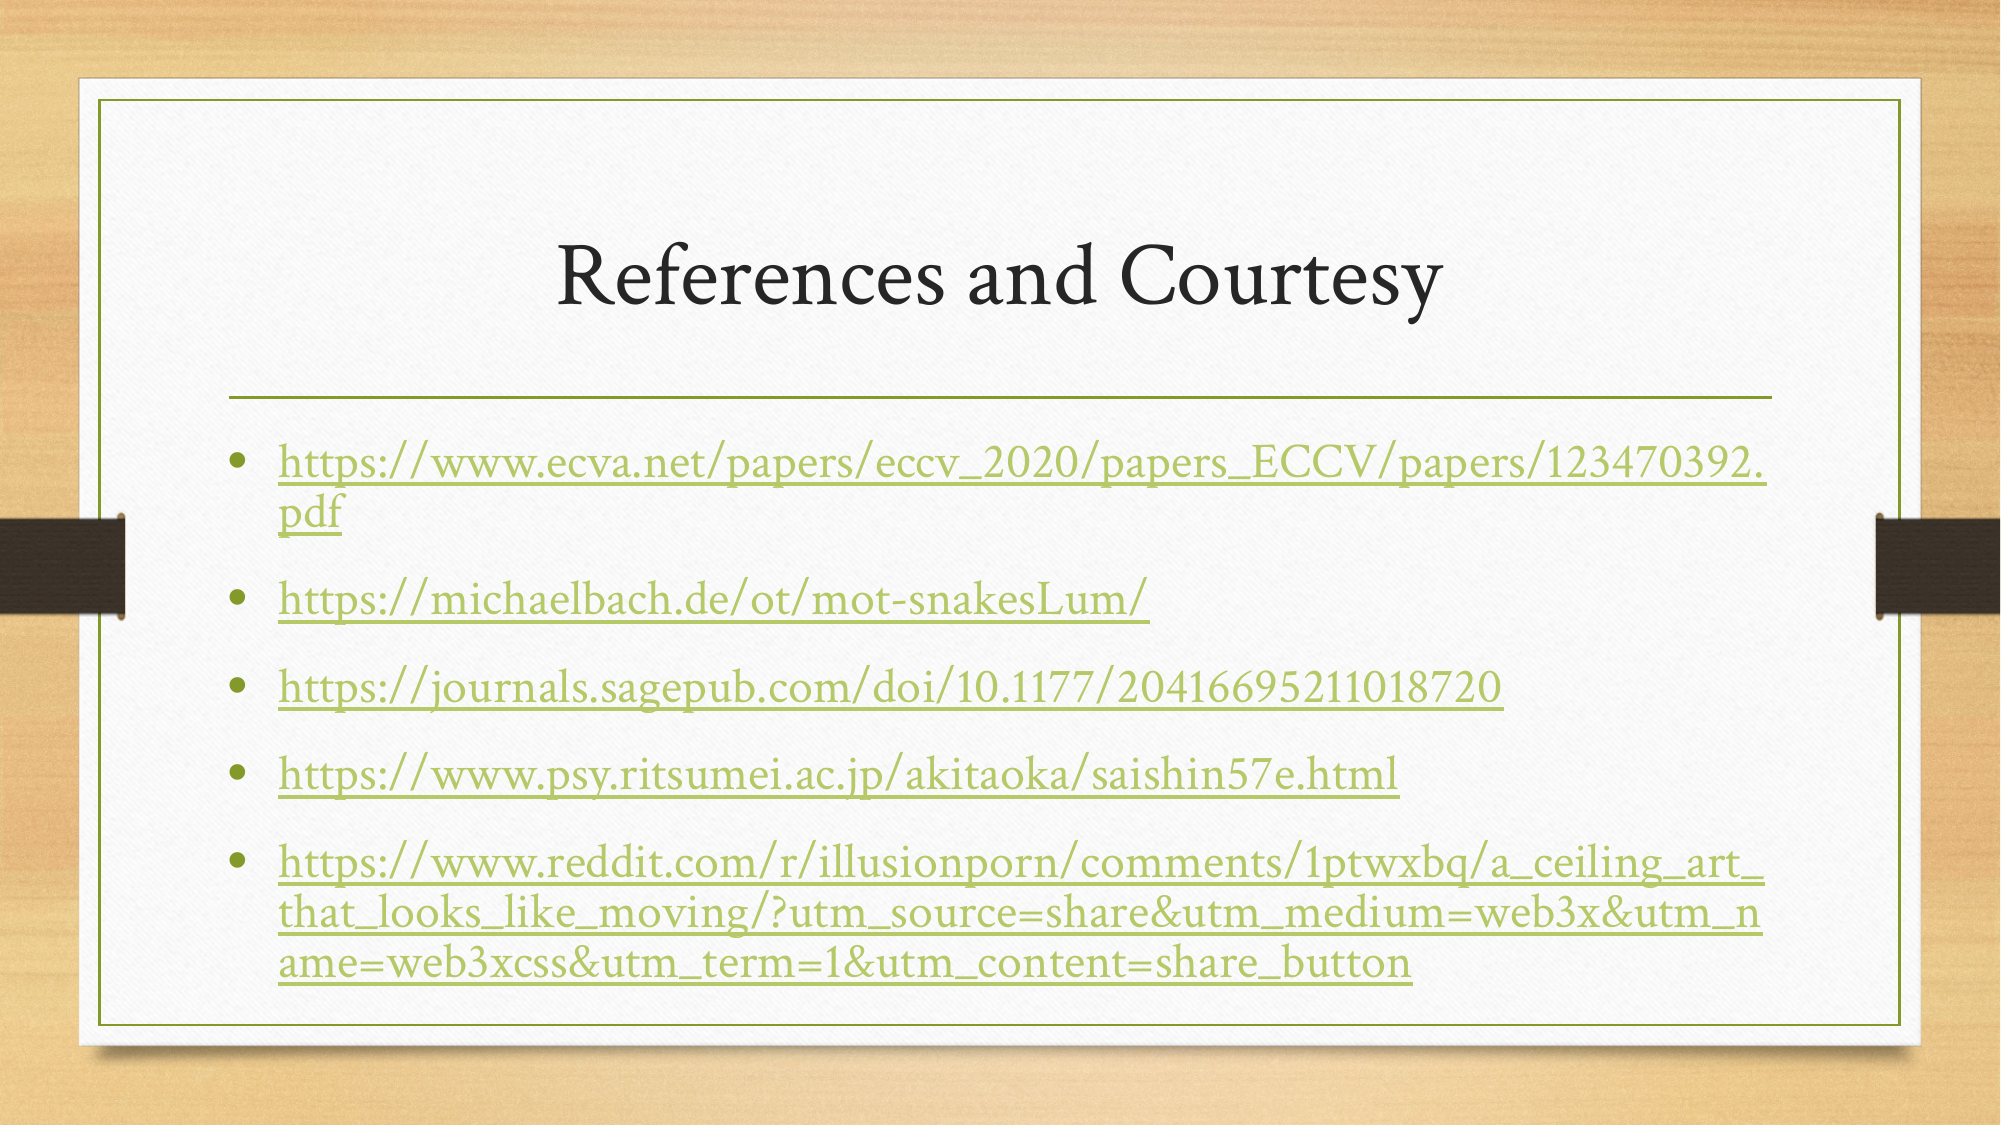

# References and Courtesy
https://www.ecva.net/papers/eccv_2020/papers_ECCV/papers/123470392.pdf
https://michaelbach.de/ot/mot-snakesLum/
https://journals.sagepub.com/doi/10.1177/20416695211018720
https://www.psy.ritsumei.ac.jp/akitaoka/saishin57e.html
https://www.reddit.com/r/illusionporn/comments/1ptwxbq/a_ceiling_art_that_looks_like_moving/?utm_source=share&utm_medium=web3x&utm_name=web3xcss&utm_term=1&utm_content=share_button